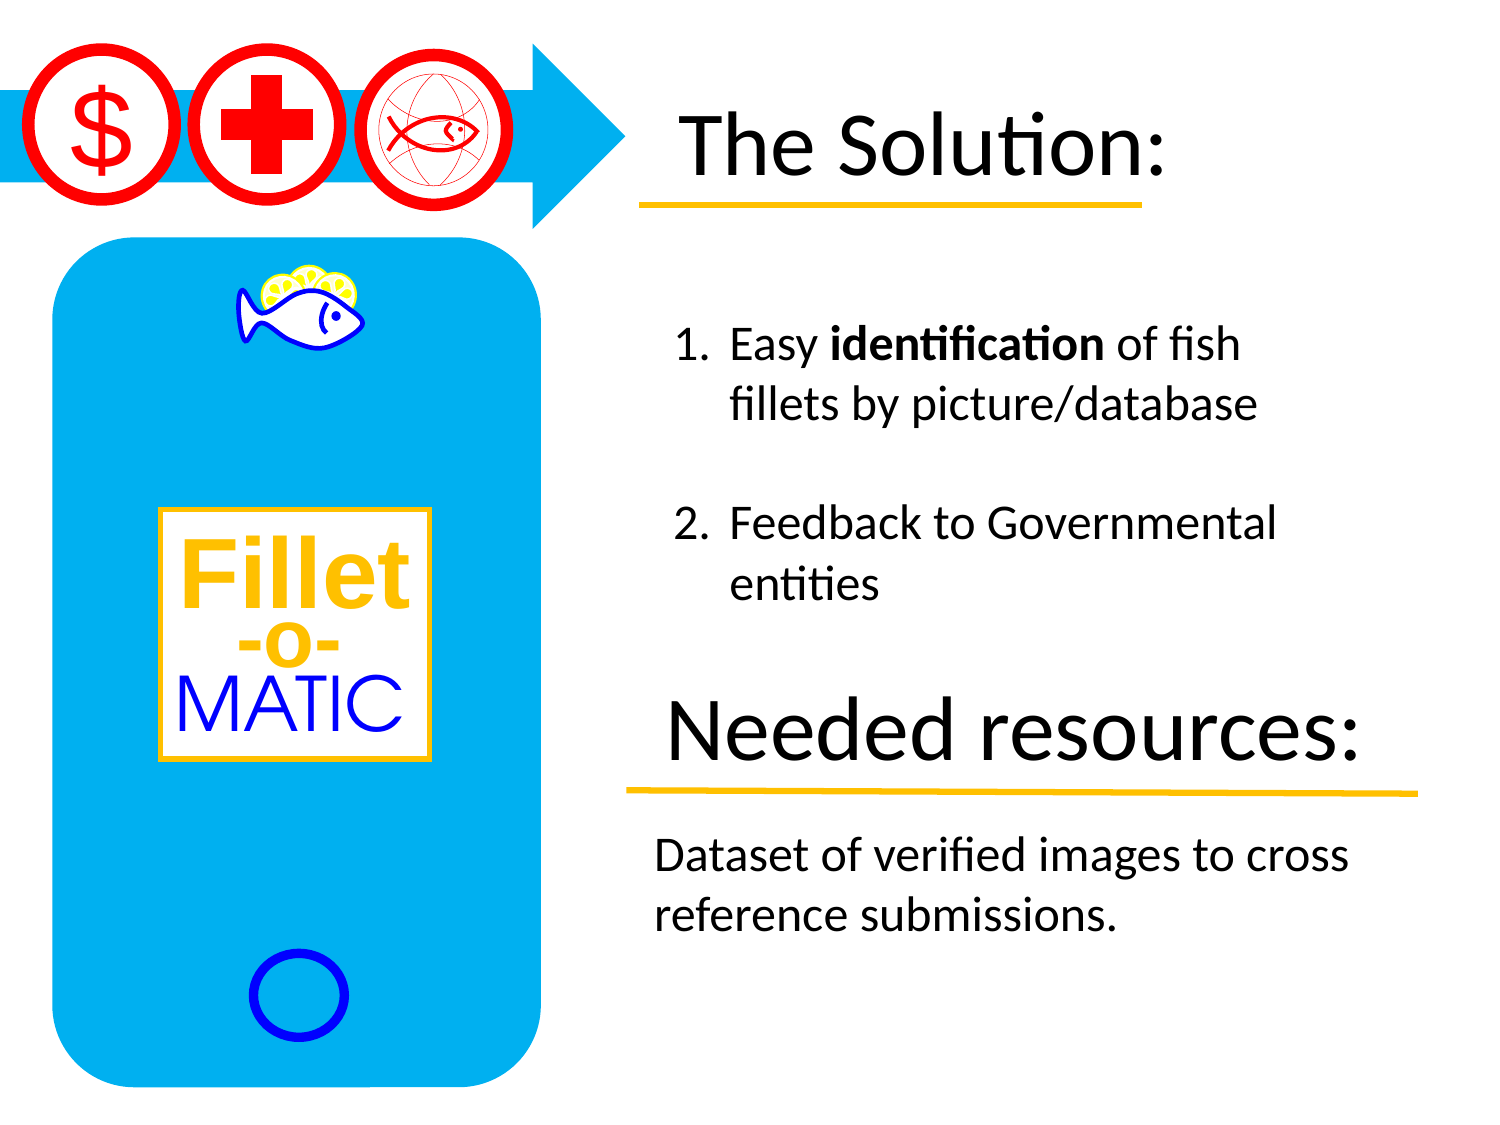

$

# The Solution:

Fillet

-o-
MATIC
Easy identification of fish fillets by picture/database

Feedback to Governmental entities

Needed resources:
Dataset of verified images to cross reference submissions.